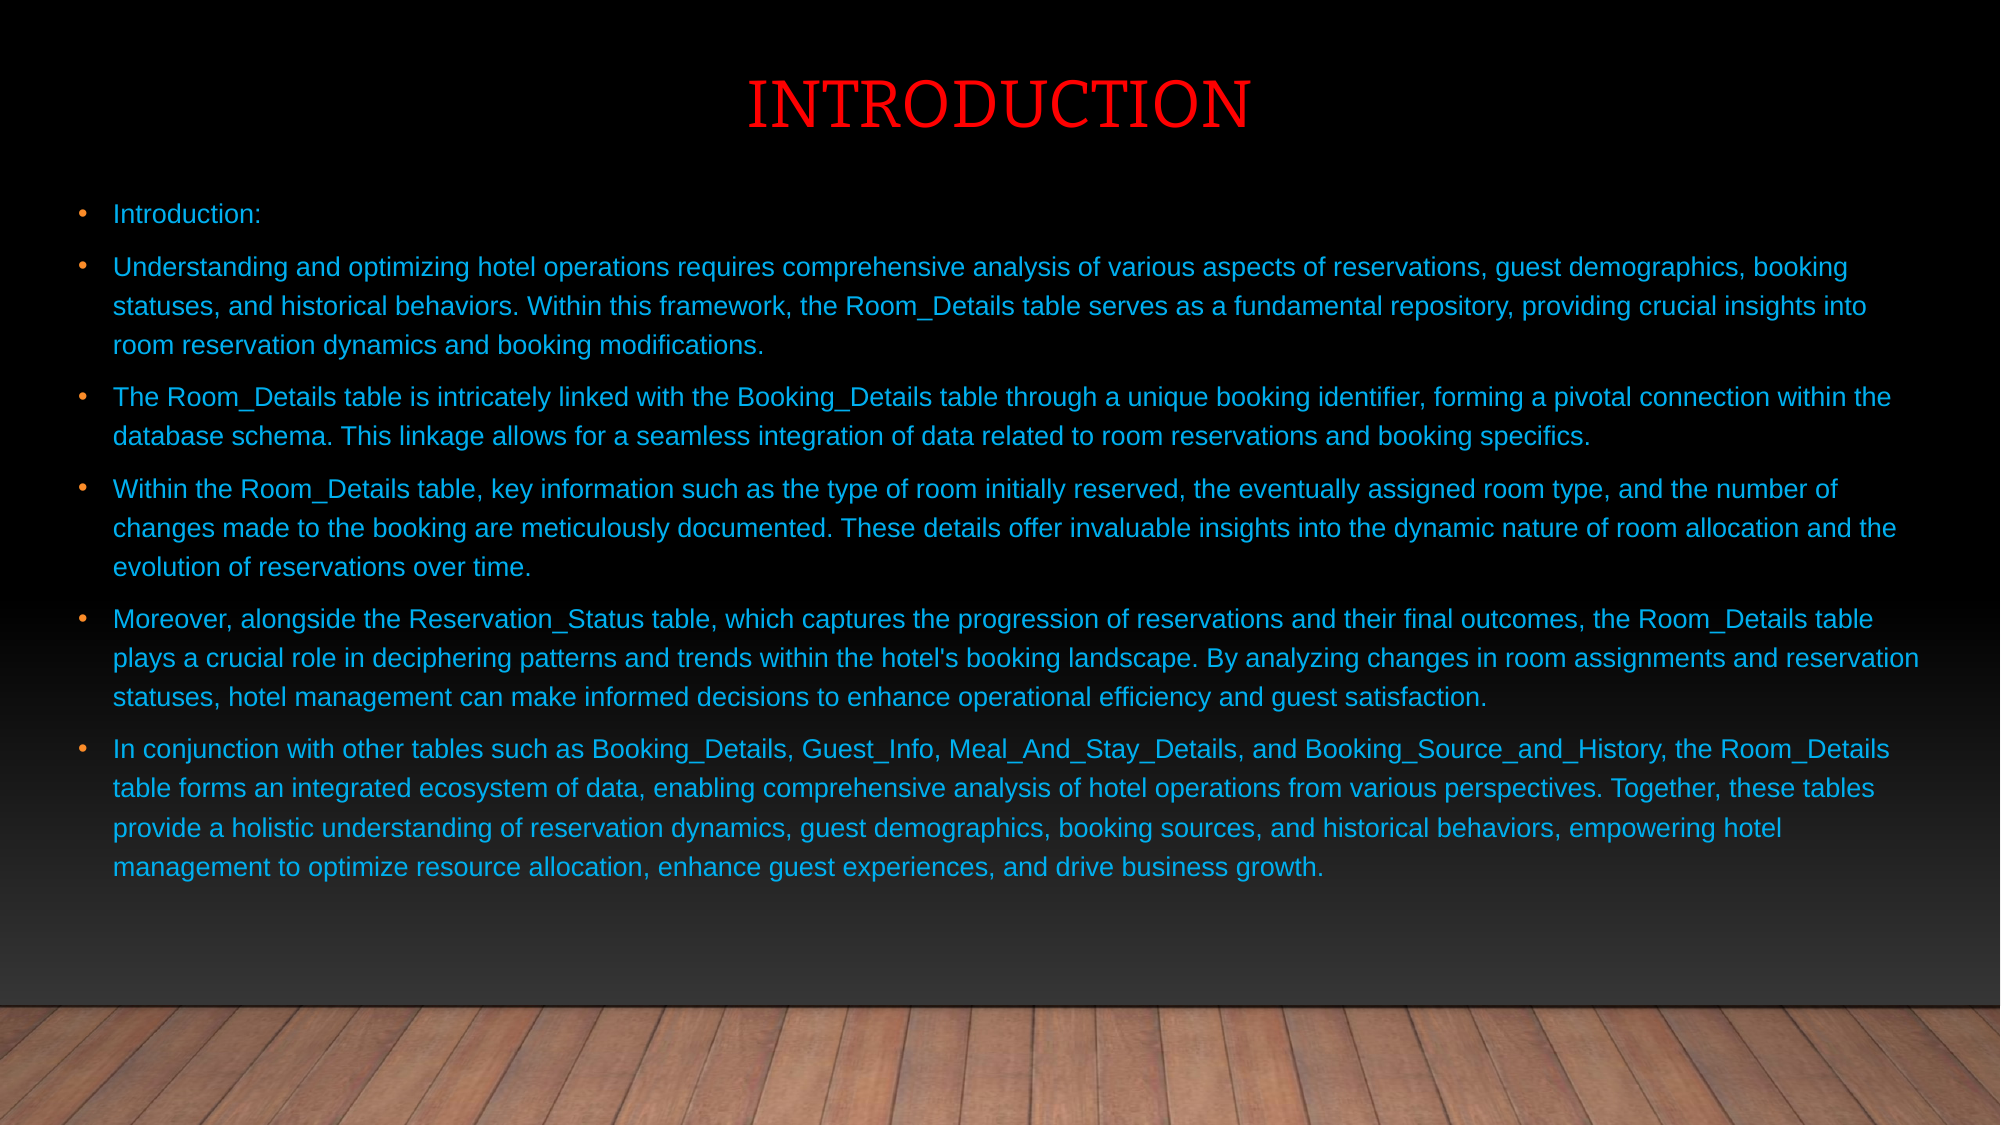

# INTRODUCTION
Introduction:
Understanding and optimizing hotel operations requires comprehensive analysis of various aspects of reservations, guest demographics, booking statuses, and historical behaviors. Within this framework, the Room_Details table serves as a fundamental repository, providing crucial insights into room reservation dynamics and booking modifications.
The Room_Details table is intricately linked with the Booking_Details table through a unique booking identifier, forming a pivotal connection within the database schema. This linkage allows for a seamless integration of data related to room reservations and booking specifics.
Within the Room_Details table, key information such as the type of room initially reserved, the eventually assigned room type, and the number of changes made to the booking are meticulously documented. These details offer invaluable insights into the dynamic nature of room allocation and the evolution of reservations over time.
Moreover, alongside the Reservation_Status table, which captures the progression of reservations and their final outcomes, the Room_Details table plays a crucial role in deciphering patterns and trends within the hotel's booking landscape. By analyzing changes in room assignments and reservation statuses, hotel management can make informed decisions to enhance operational efficiency and guest satisfaction.
In conjunction with other tables such as Booking_Details, Guest_Info, Meal_And_Stay_Details, and Booking_Source_and_History, the Room_Details table forms an integrated ecosystem of data, enabling comprehensive analysis of hotel operations from various perspectives. Together, these tables provide a holistic understanding of reservation dynamics, guest demographics, booking sources, and historical behaviors, empowering hotel management to optimize resource allocation, enhance guest experiences, and drive business growth.